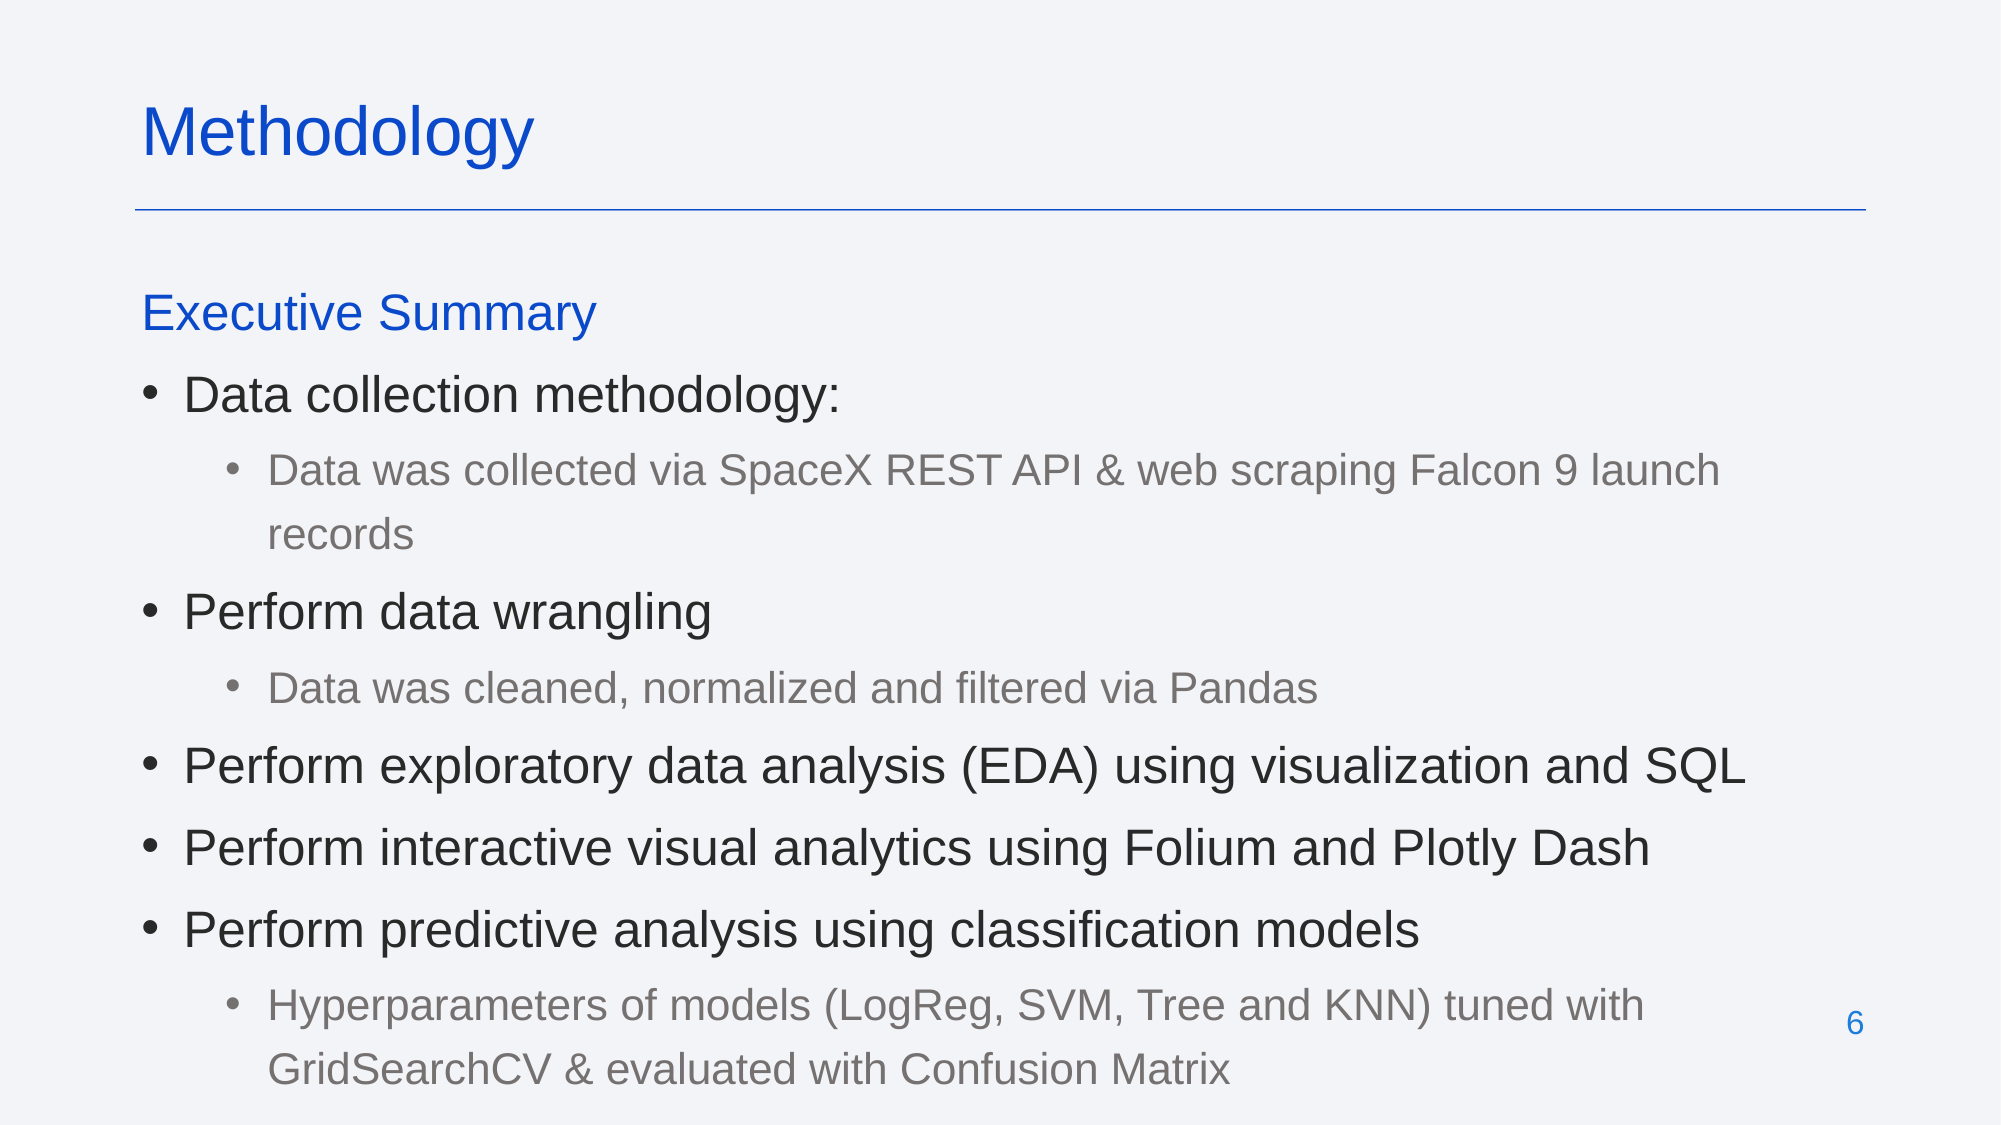

Methodology
Executive Summary
Data collection methodology:
Data was collected via SpaceX REST API & web scraping Falcon 9 launch records
Perform data wrangling
Data was cleaned, normalized and filtered via Pandas
Perform exploratory data analysis (EDA) using visualization and SQL
Perform interactive visual analytics using Folium and Plotly Dash
Perform predictive analysis using classification models
Hyperparameters of models (LogReg, SVM, Tree and KNN) tuned with GridSearchCV & evaluated with Confusion Matrix

6